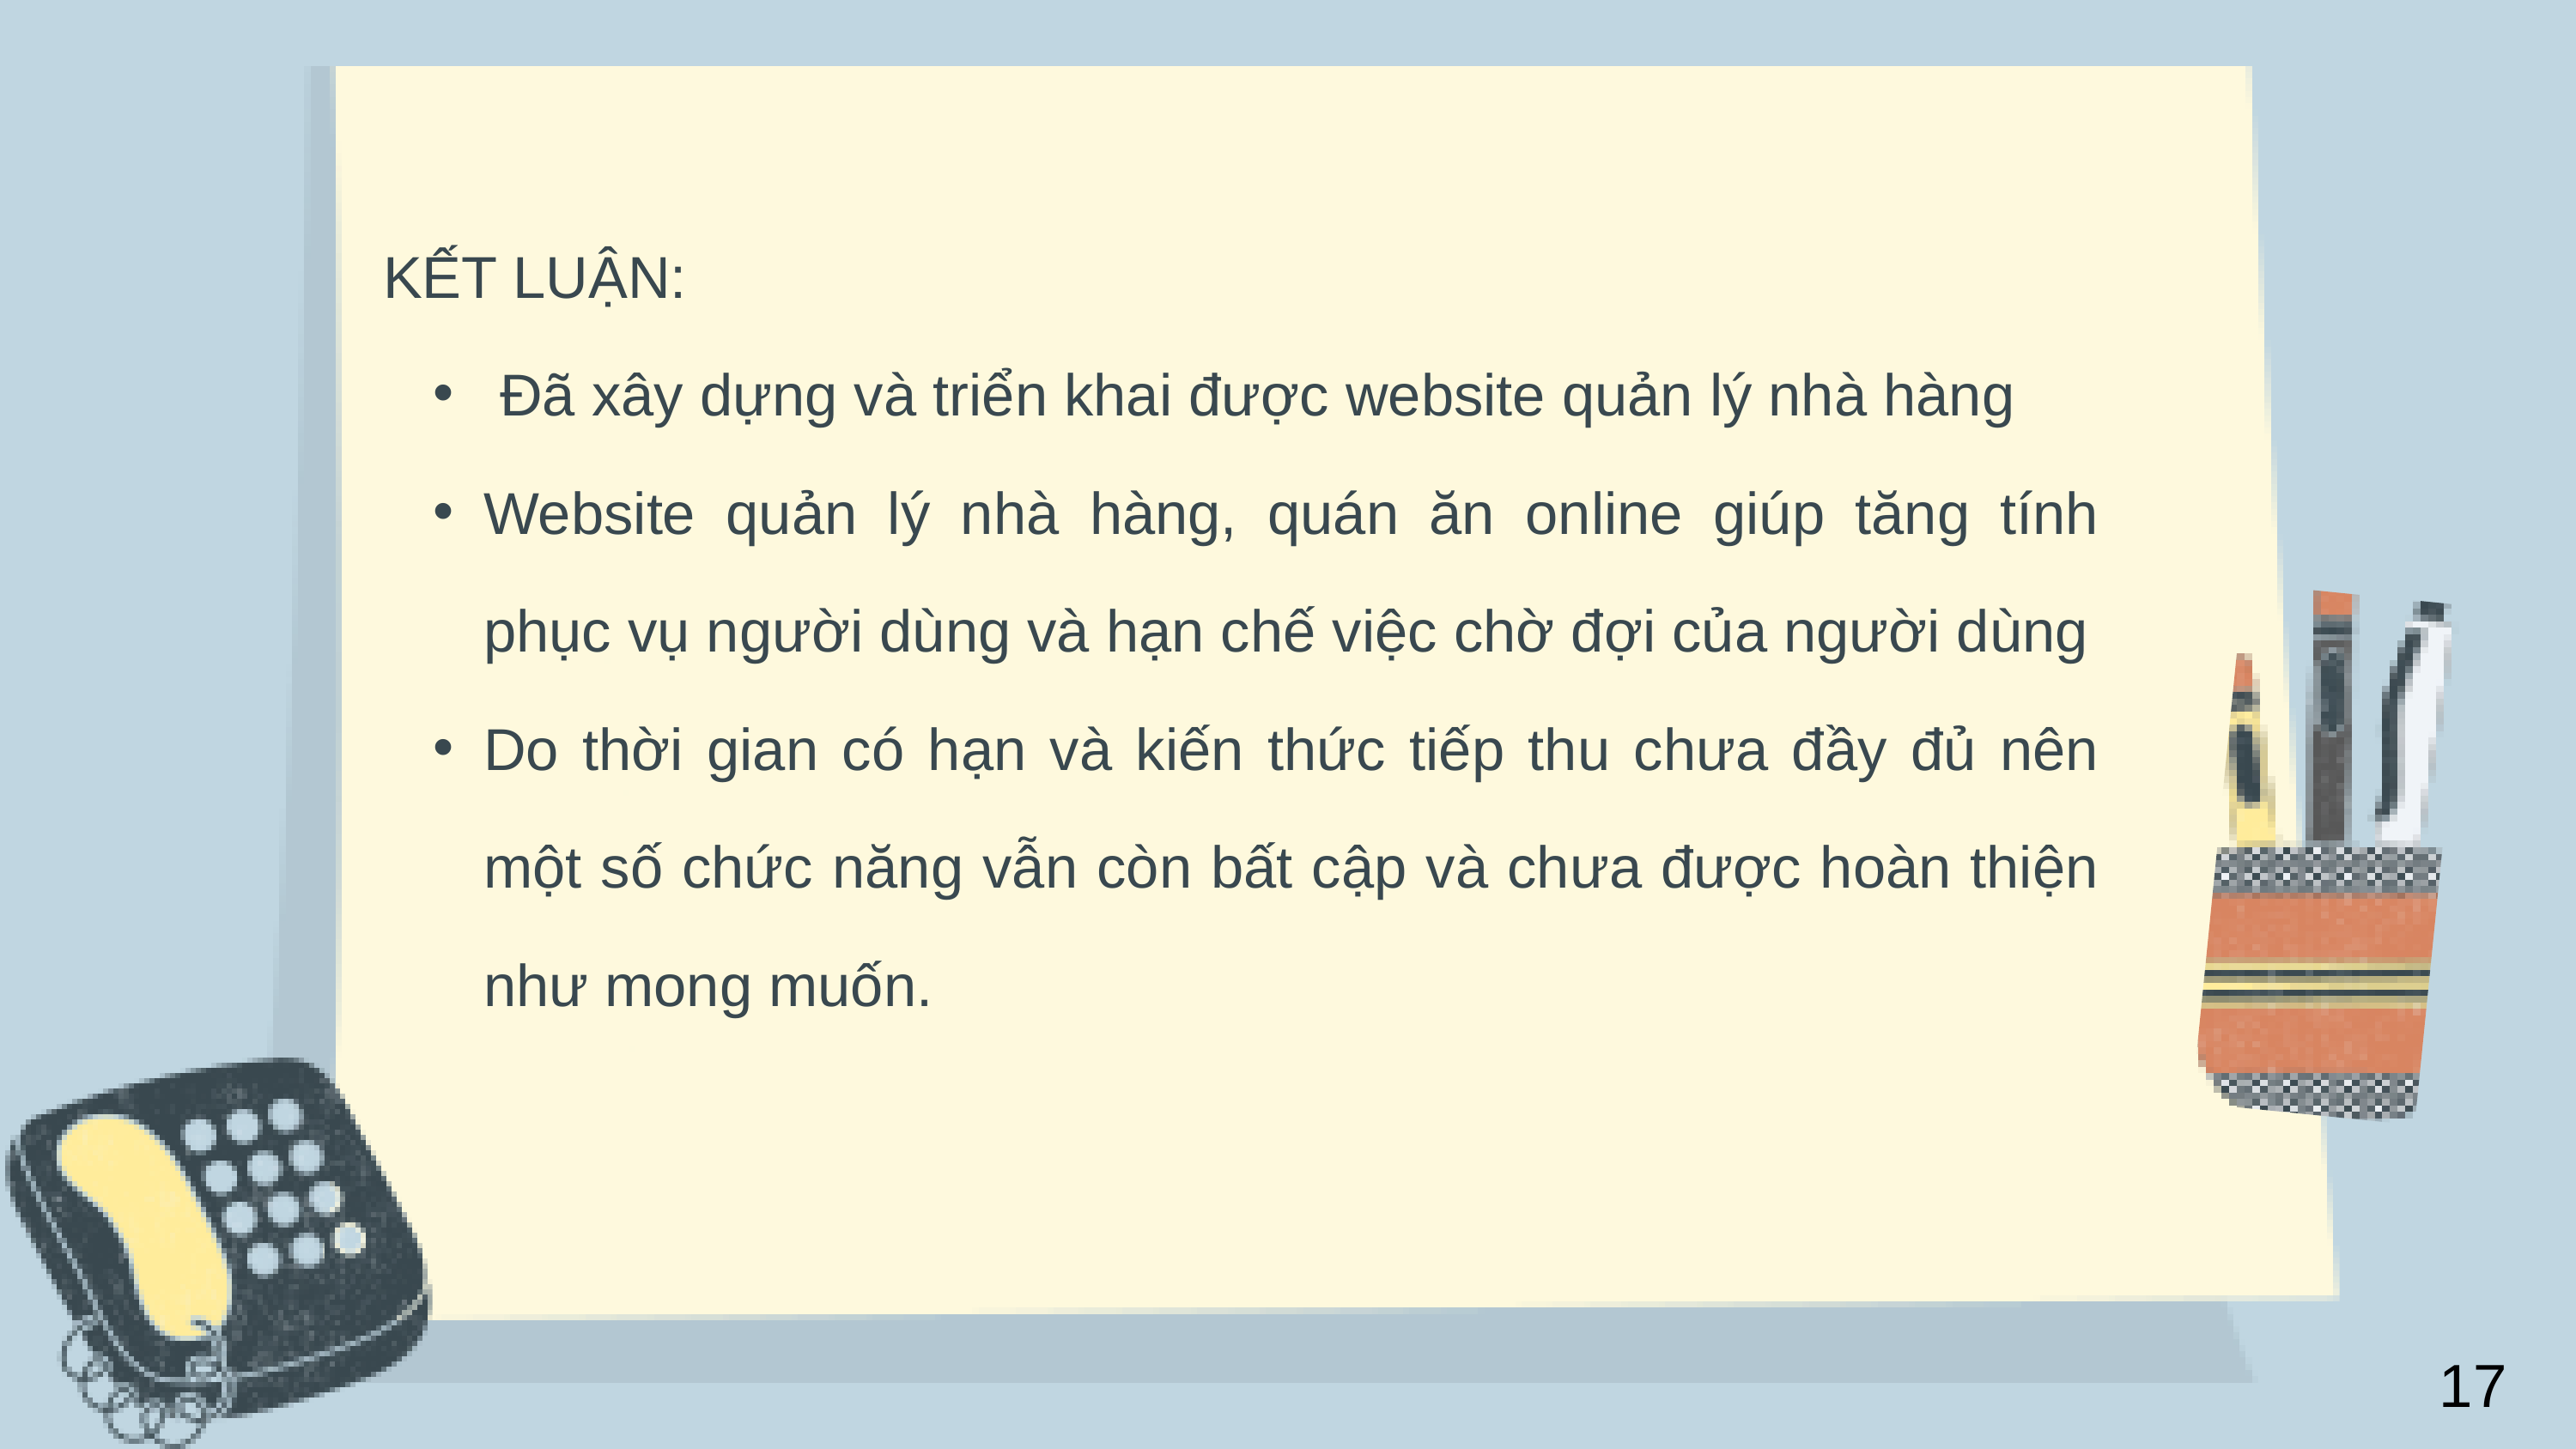

KẾT LUẬN:
 Đã xây dựng và triển khai được website quản lý nhà hàng
Website quản lý nhà hàng, quán ăn online giúp tăng tính phục vụ người dùng và hạn chế việc chờ đợi của người dùng
Do thời gian có hạn và kiến thức tiếp thu chưa đầy đủ nên một số chức năng vẫn còn bất cập và chưa được hoàn thiện như mong muốn.

17